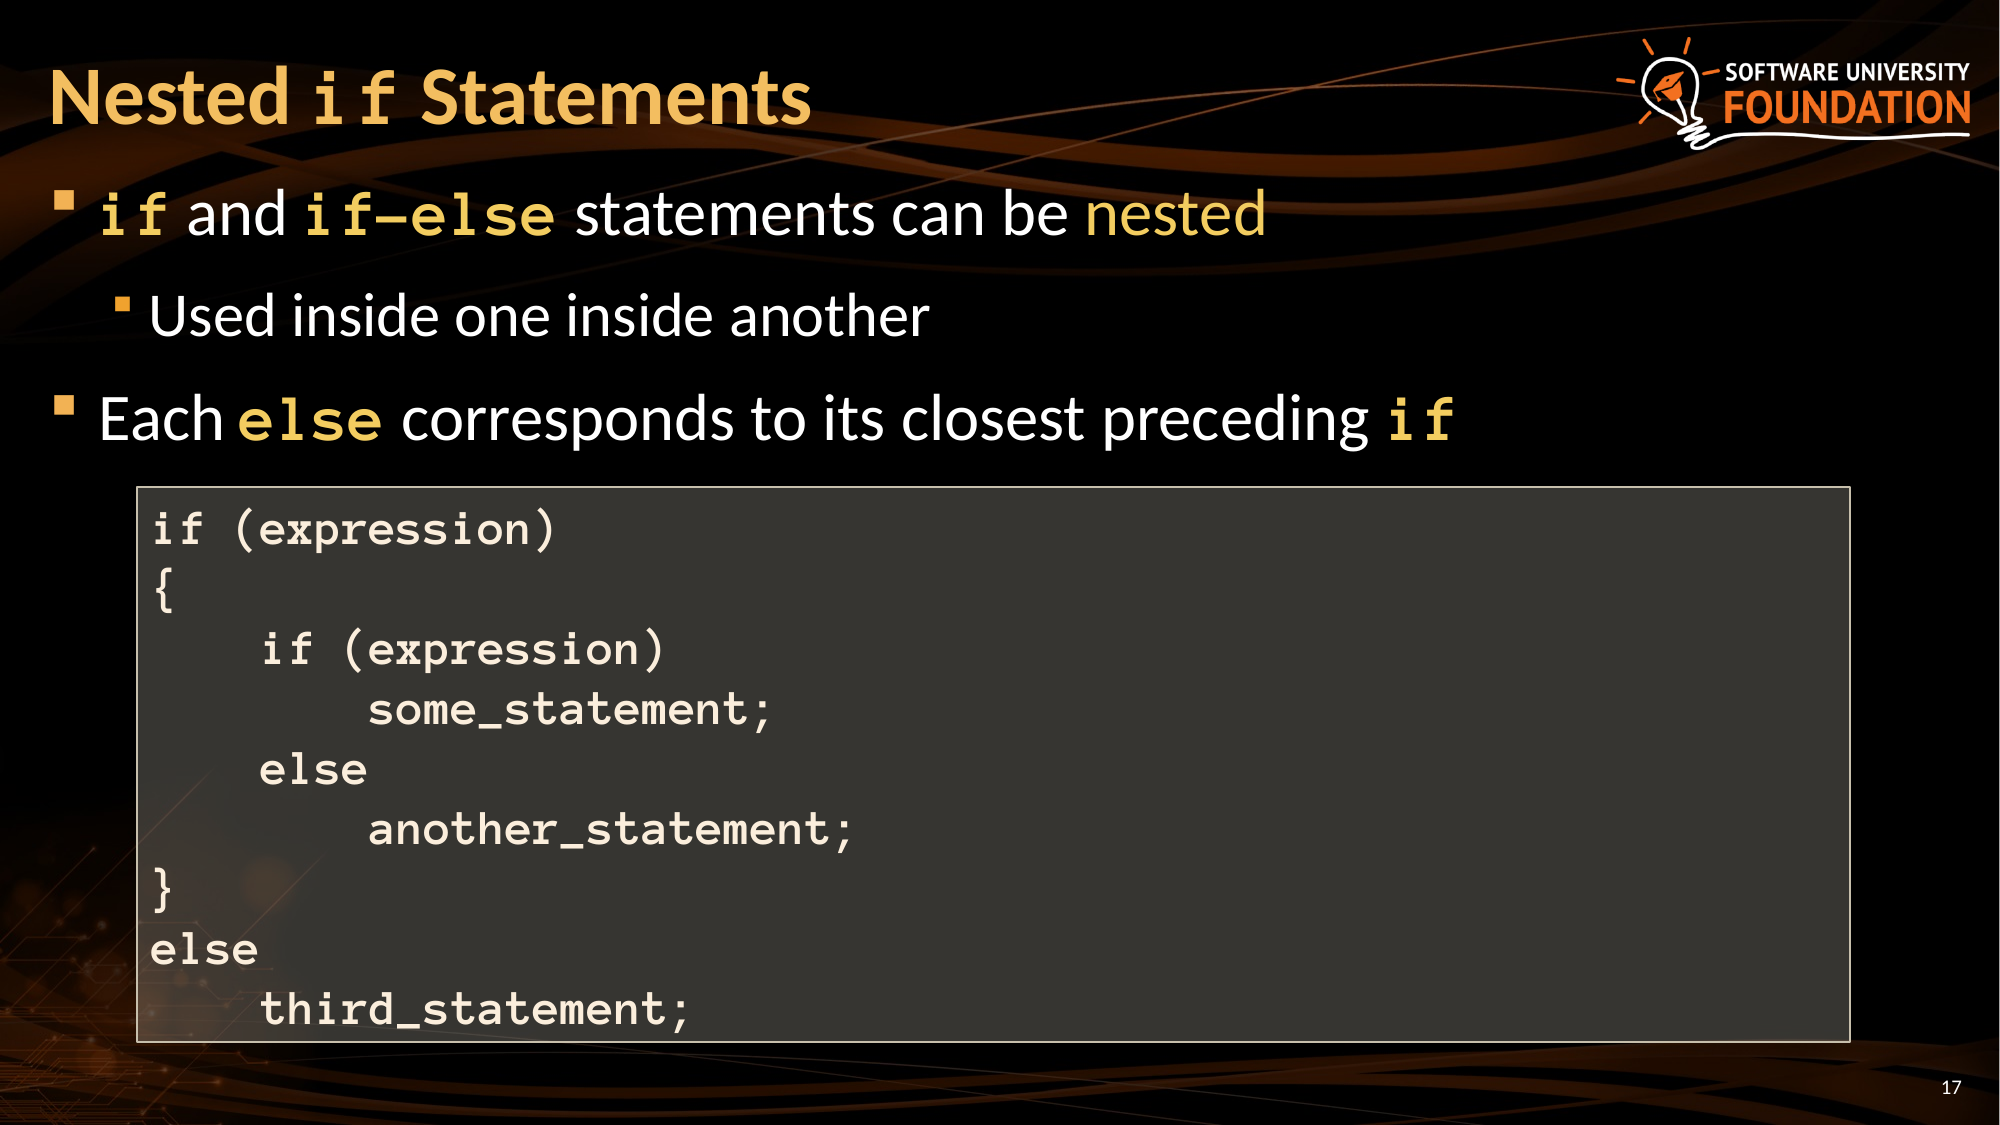

# Nested if Statements
if and if-else statements can be nested
Used inside one inside another
Each else corresponds to its closest preceding if
if (expression)
{
    if (expression)
        some_statement;
    else
        another_statement;
}
else
    third_statement;
17